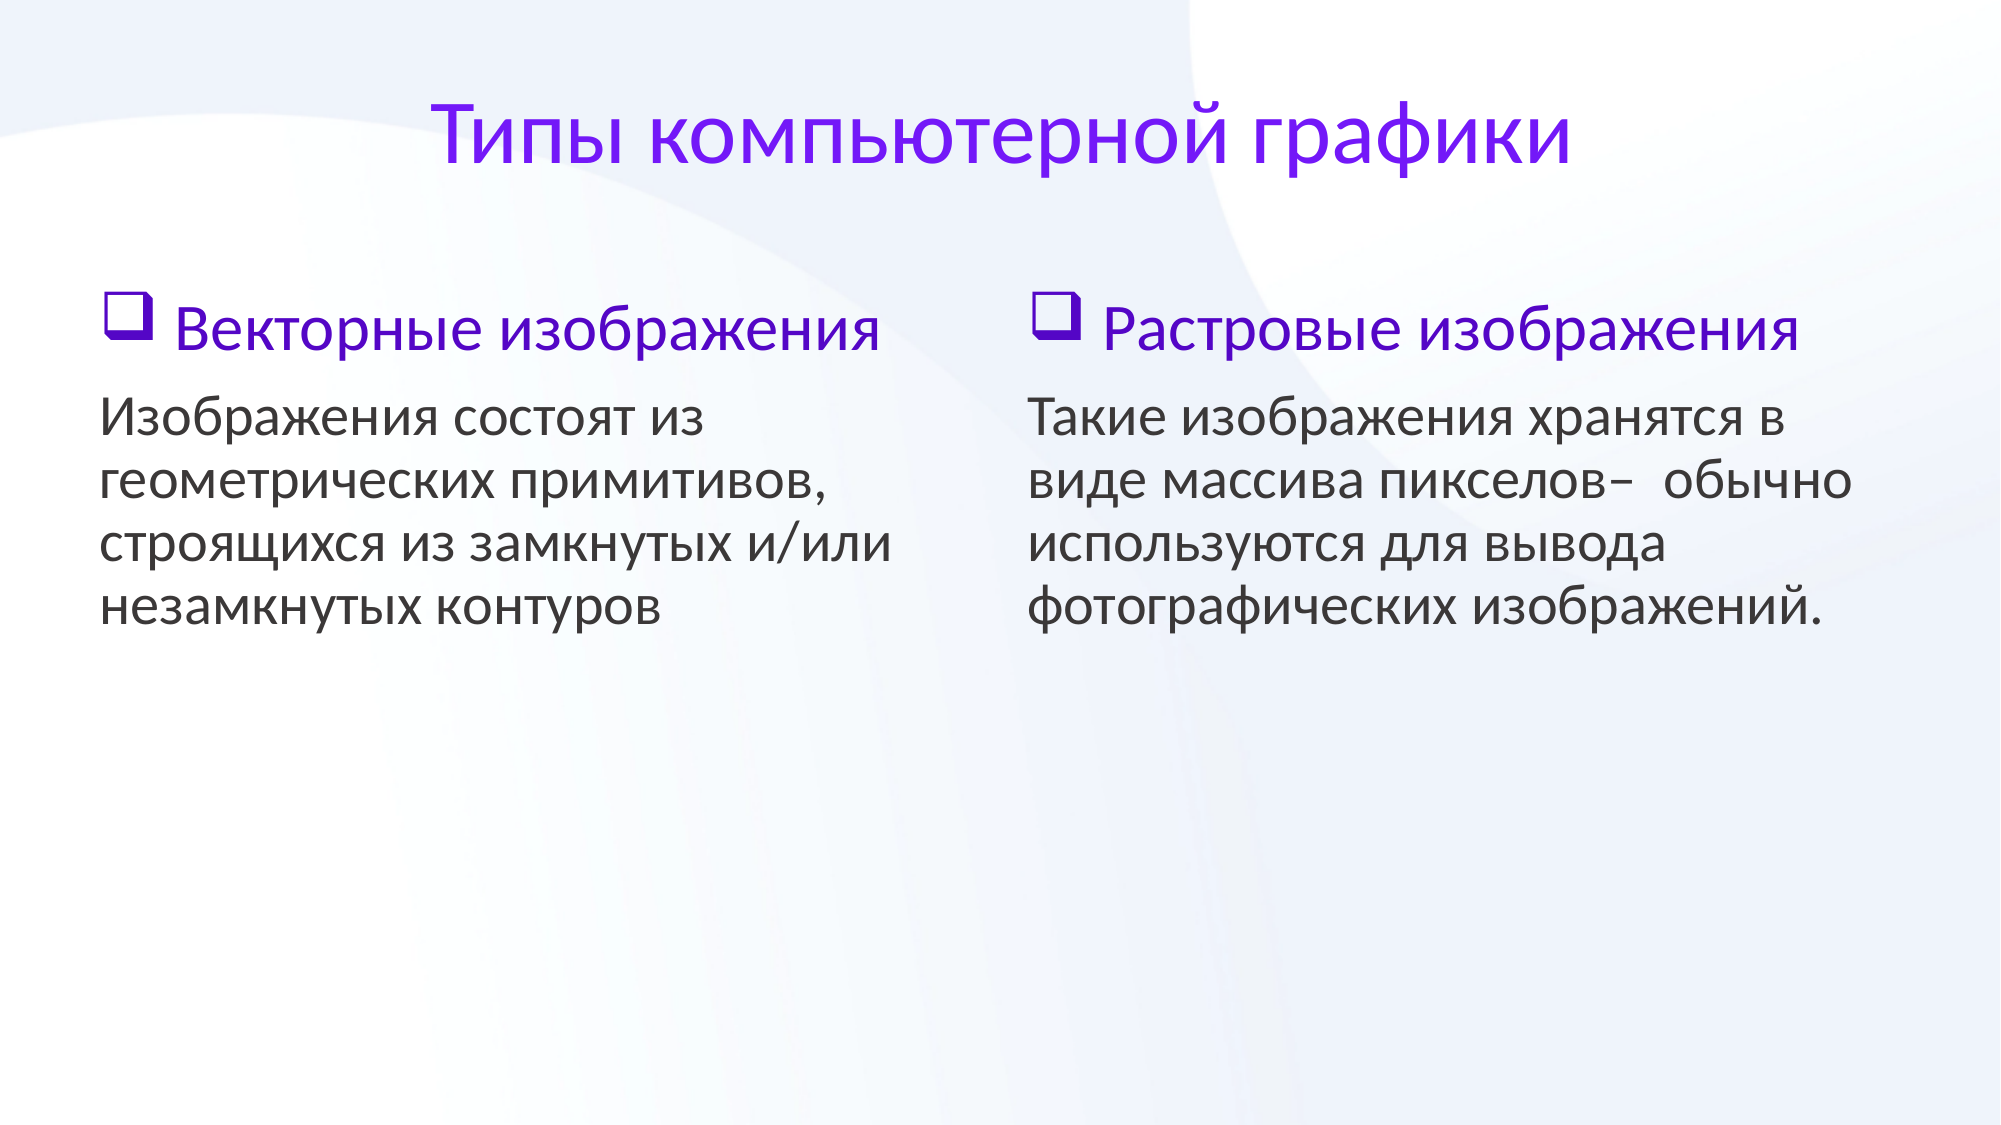

# Типы компьютерной графики
Векторные изображения
Изображения состоят из геометрических примитивов, строящихся из замкнутых и/или незамкнутых контуров

Растровые изображения
Такие изображения хранятся в виде массива пикселов–  обычно используются для вывода фотографических изображений.